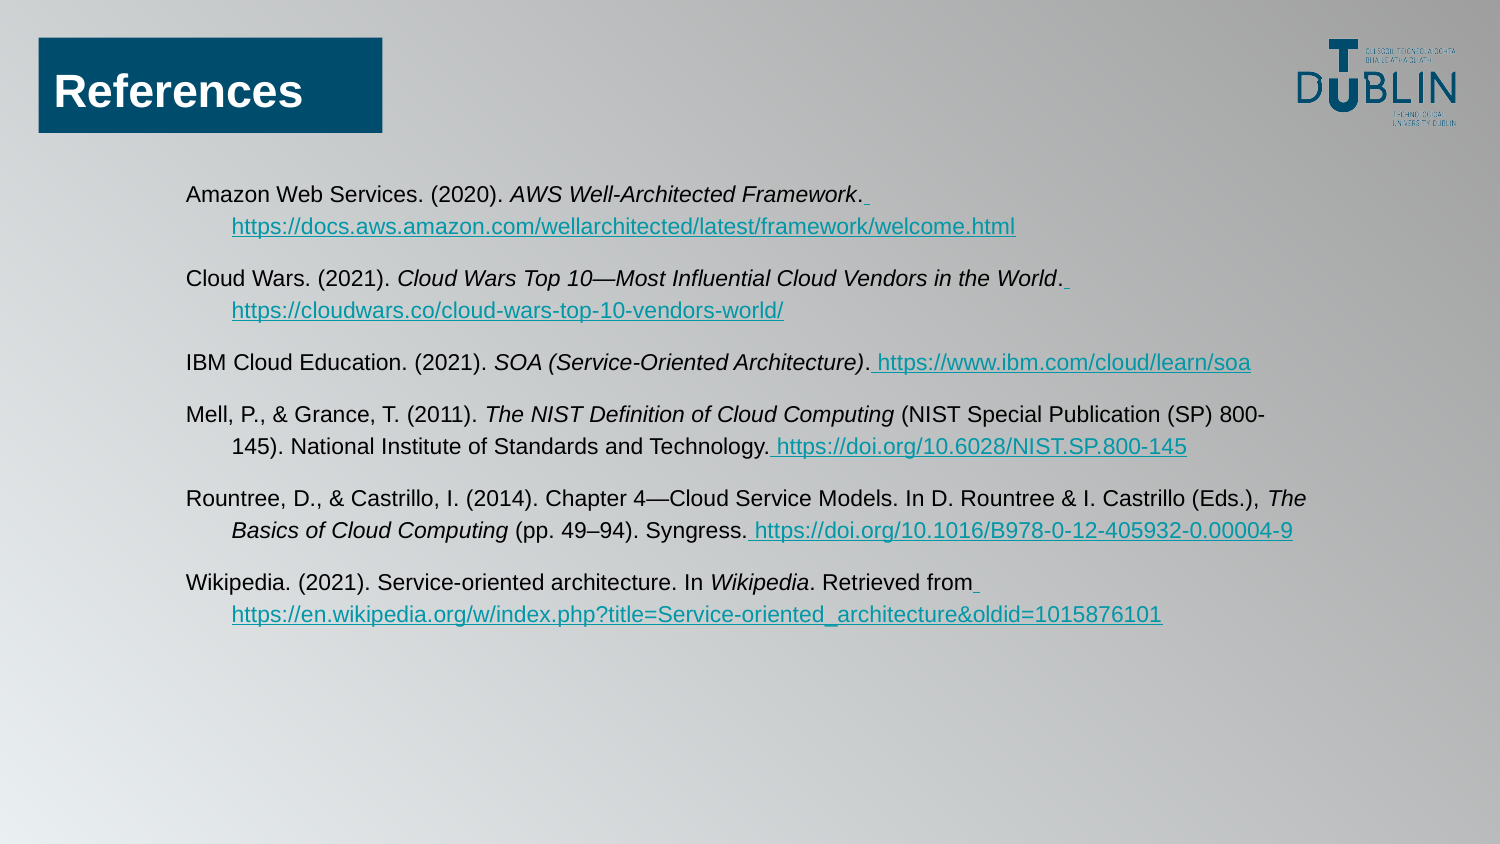

# References
Amazon Web Services. (2020). AWS Well-Architected Framework. https://docs.aws.amazon.com/wellarchitected/latest/framework/welcome.html
Cloud Wars. (2021). Cloud Wars Top 10—Most Influential Cloud Vendors in the World. https://cloudwars.co/cloud-wars-top-10-vendors-world/
IBM Cloud Education. (2021). SOA (Service-Oriented Architecture). https://www.ibm.com/cloud/learn/soa
Mell, P., & Grance, T. (2011). The NIST Definition of Cloud Computing (NIST Special Publication (SP) 800-145). National Institute of Standards and Technology. https://doi.org/10.6028/NIST.SP.800-145
Rountree, D., & Castrillo, I. (2014). Chapter 4—Cloud Service Models. In D. Rountree & I. Castrillo (Eds.), The Basics of Cloud Computing (pp. 49–94). Syngress. https://doi.org/10.1016/B978-0-12-405932-0.00004-9
Wikipedia. (2021). Service-oriented architecture. In Wikipedia. Retrieved from https://en.wikipedia.org/w/index.php?title=Service-oriented_architecture&oldid=1015876101